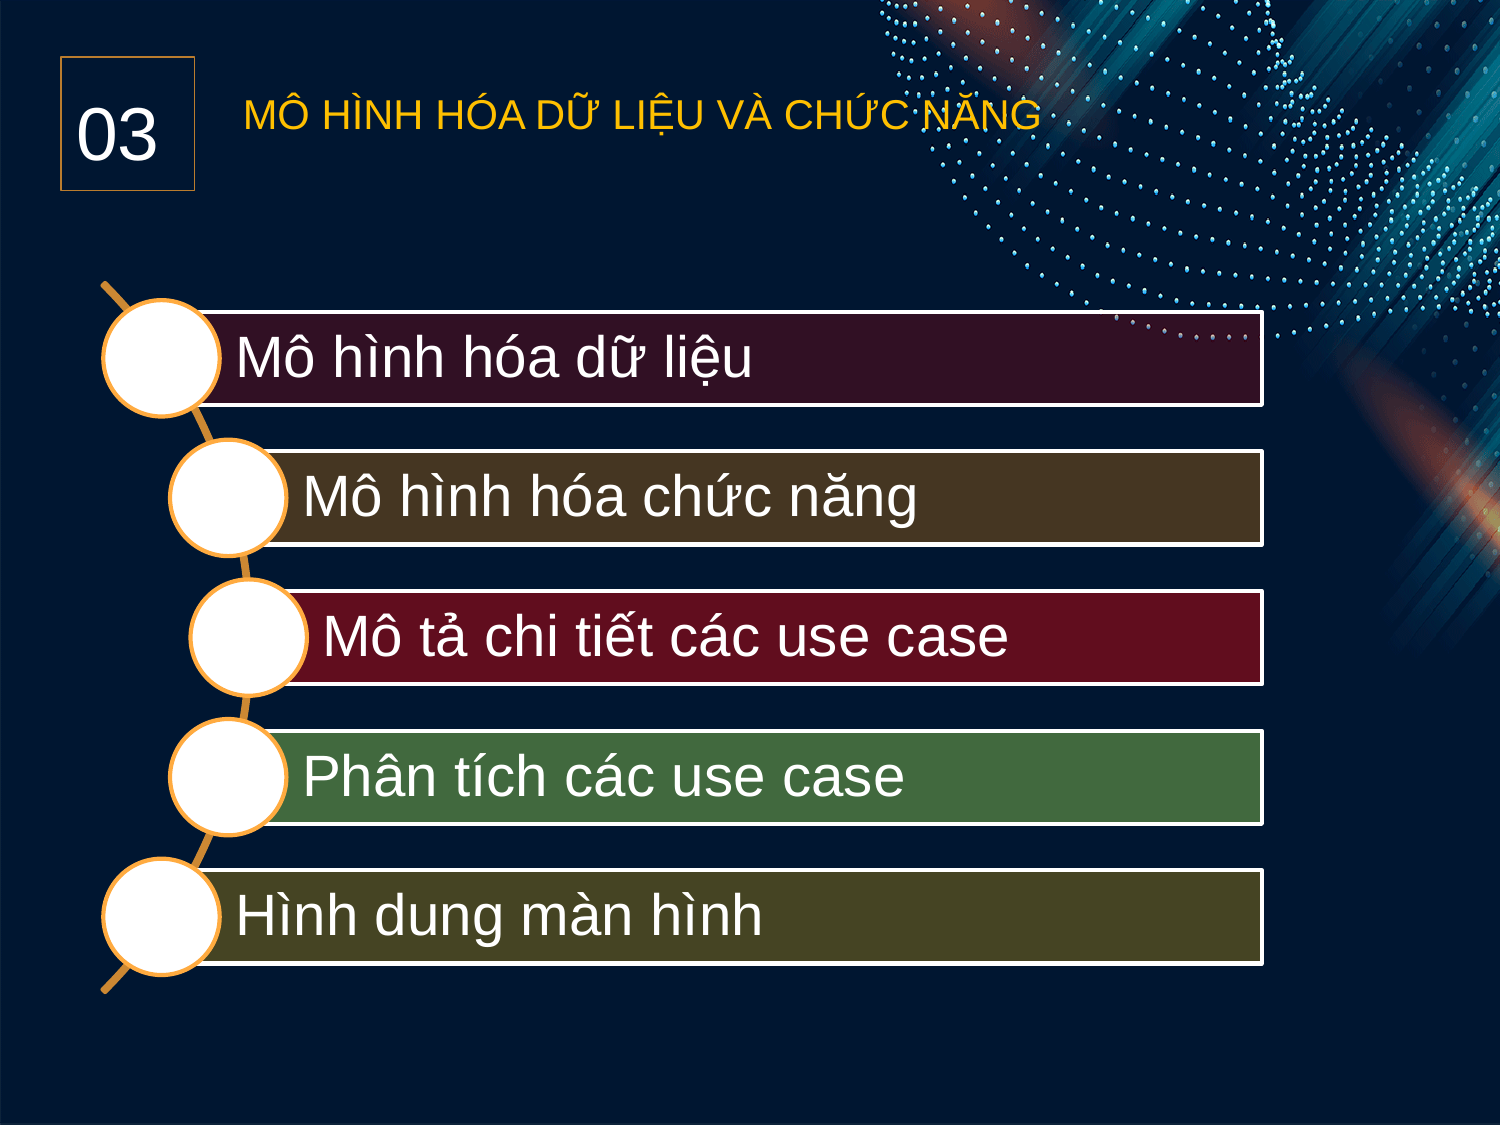

03
MÔ HÌNH HÓA DỮ LIỆU VÀ CHỨC NĂNG

Mô hình hóa dữ liệu

Mô hình hóa chức năng

Mô tả chi tiết các use case

Phân tích các use case

Hình dung màn hình